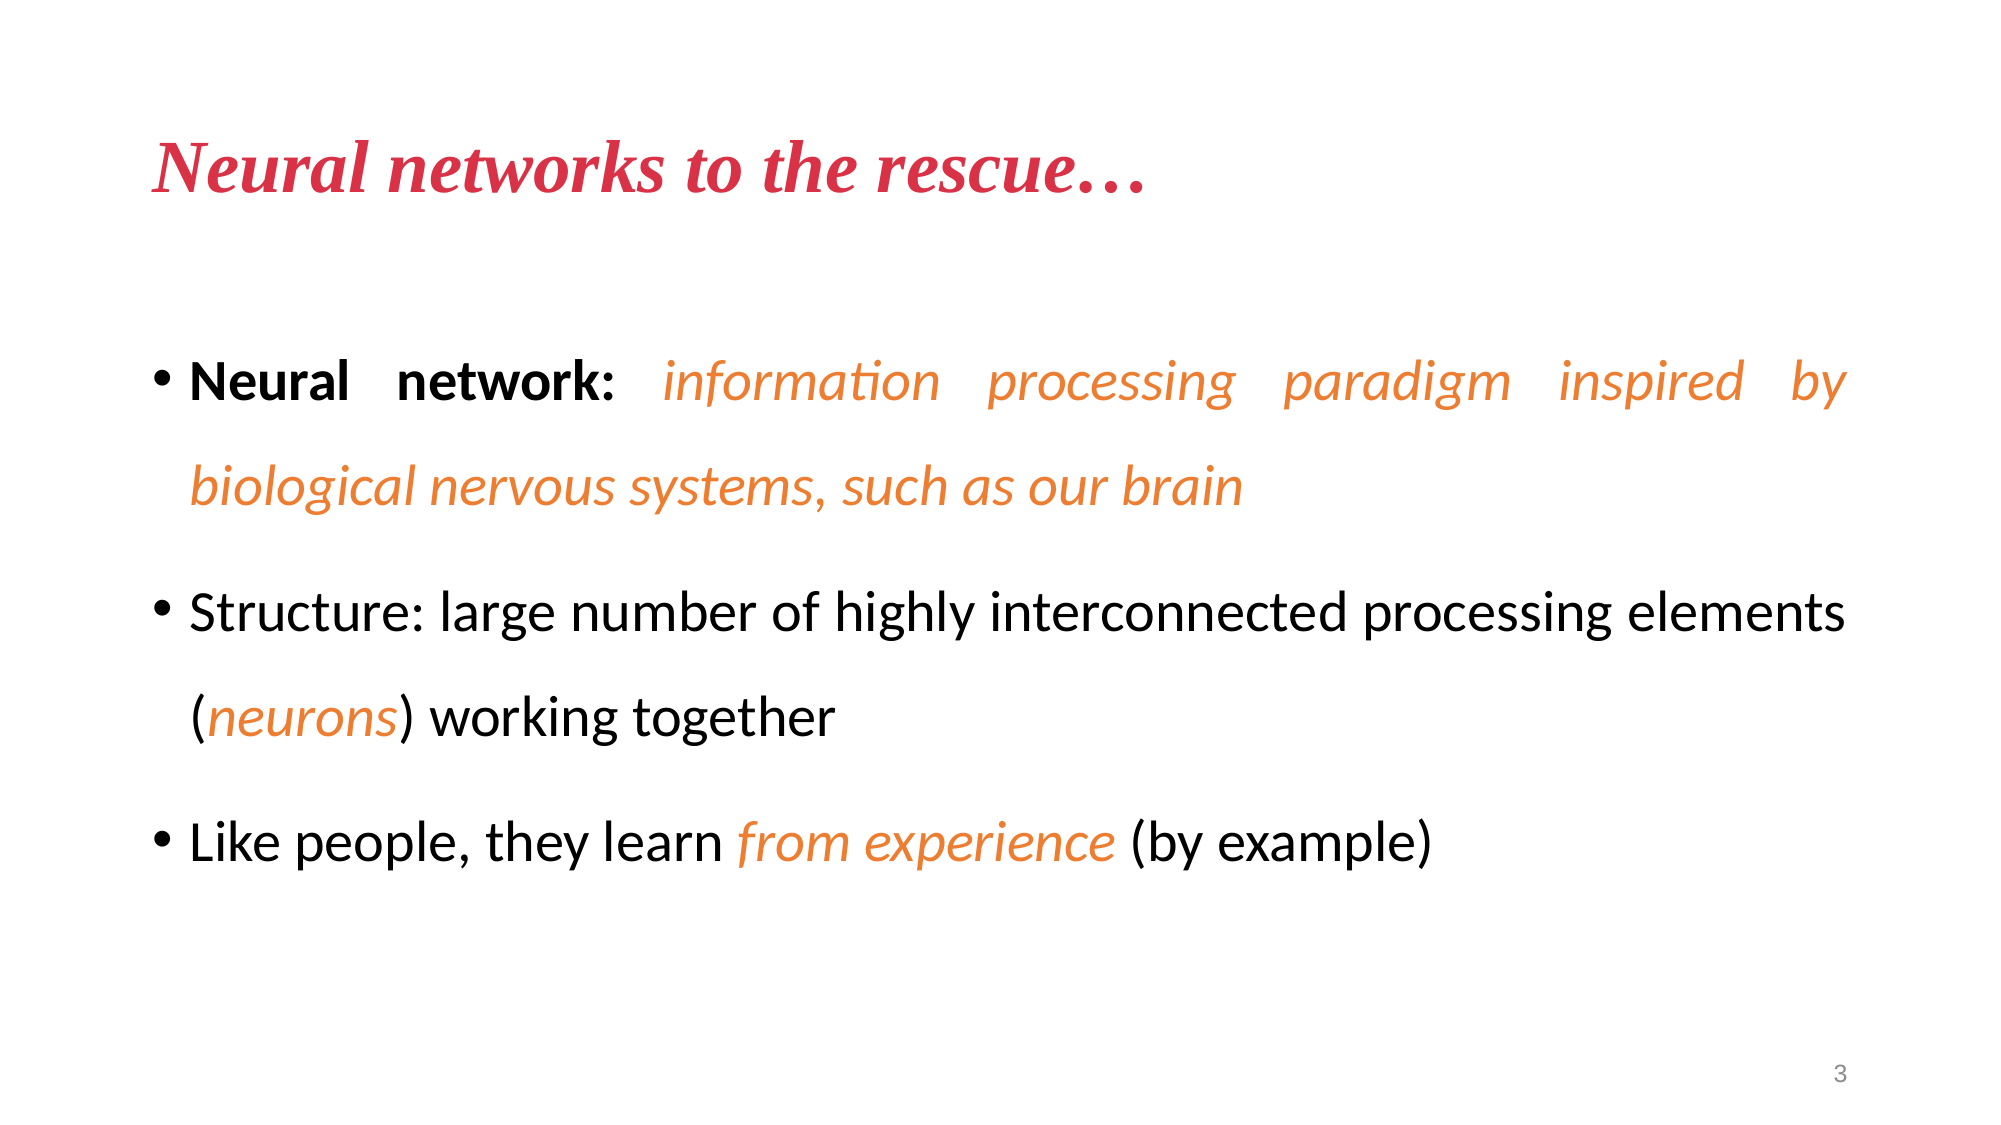

# Neural networks to the rescue…
Neural network: information processing paradigm inspired by biological nervous systems, such as our brain
Structure: large number of highly interconnected processing elements (neurons) working together
Like people, they learn from experience (by example)
3